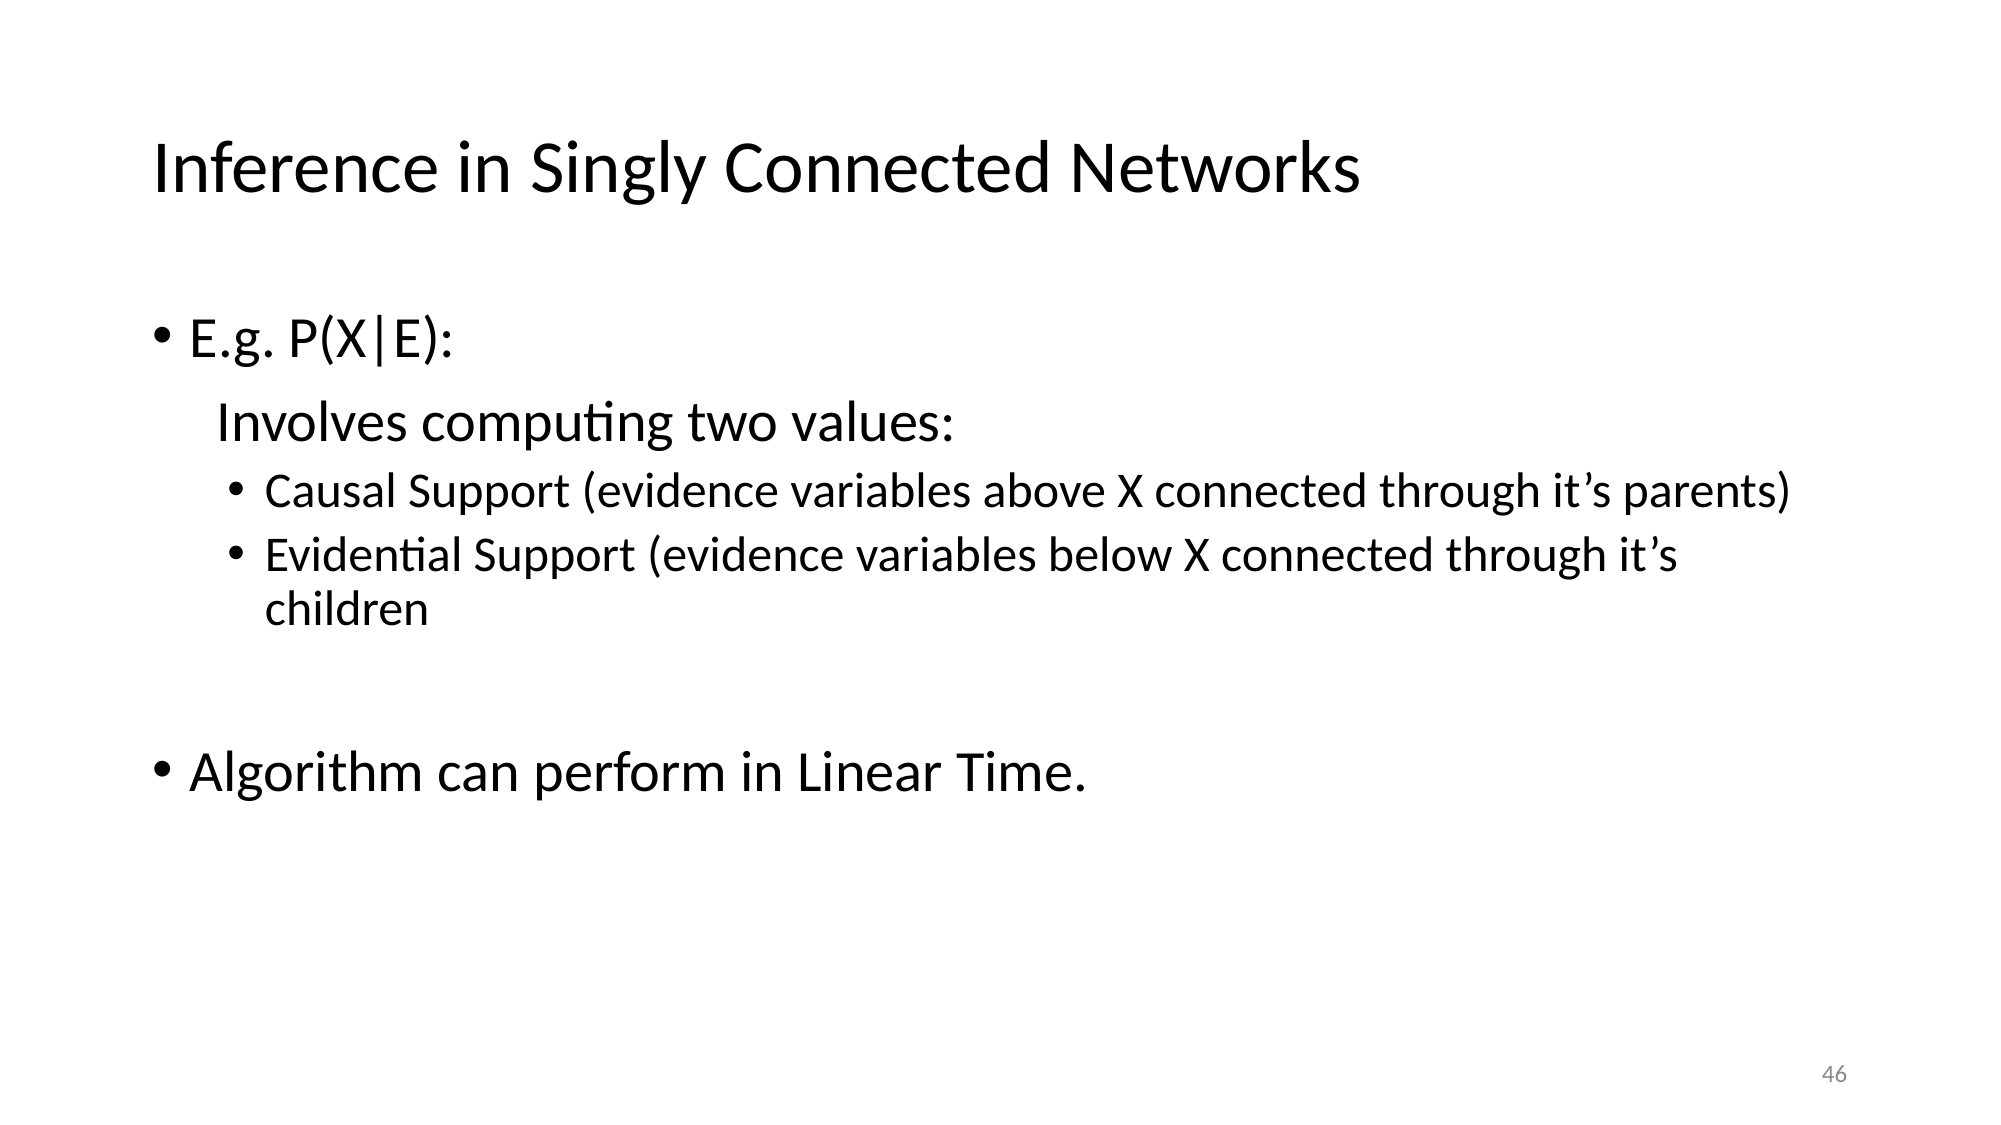

# Inference in Singly Connected Networks
E.g. P(X|E):
	  Involves computing two values:
Causal Support (evidence variables above X connected through it’s parents)
Evidential Support (evidence variables below X connected through it’s children

Algorithm can perform in Linear Time.

46